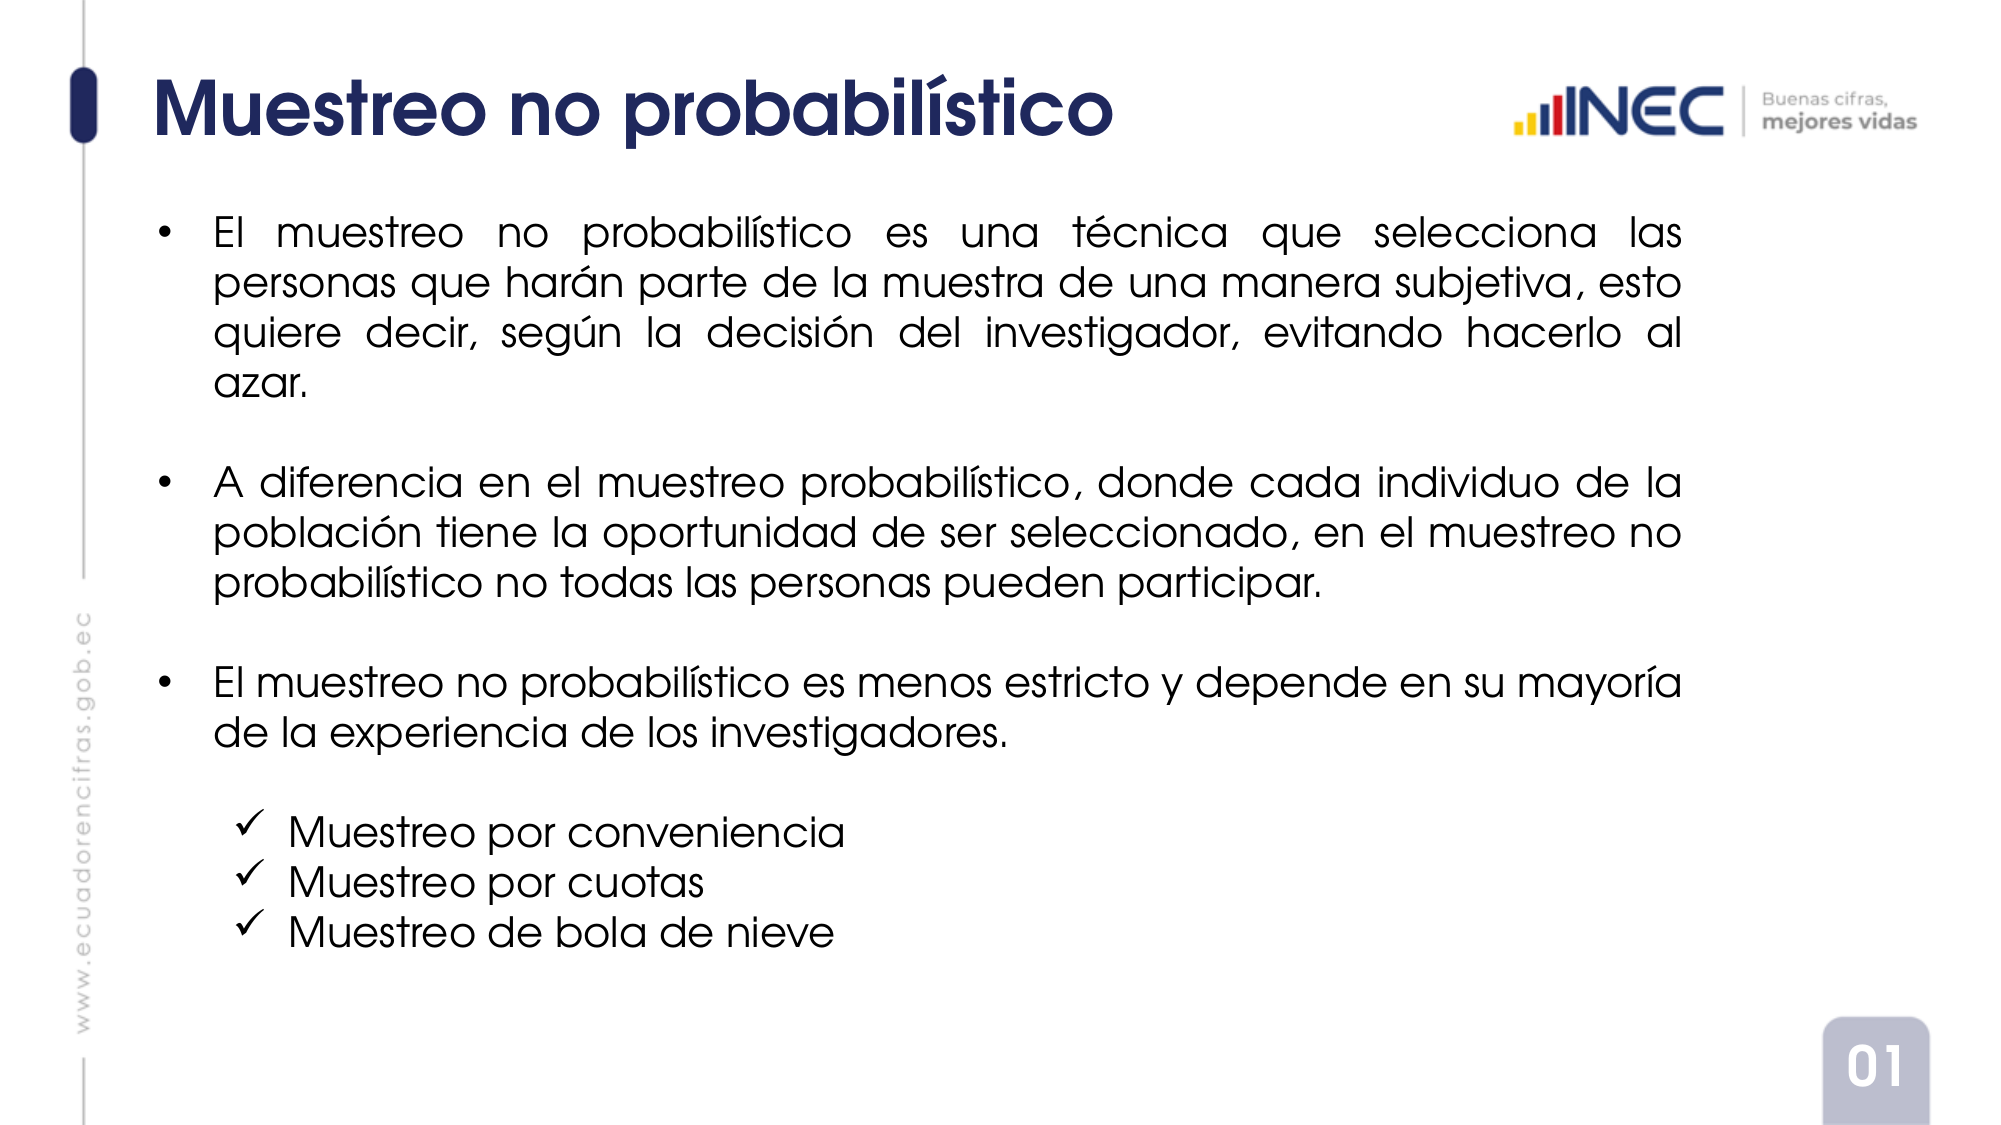

# Muestreo no probabilístico
El muestreo no probabilístico es una técnica que selecciona las personas que harán parte de la muestra de una manera subjetiva, esto quiere decir, según la decisión del investigador, evitando hacerlo al azar.

A diferencia en el muestreo probabilístico, donde cada individuo de la población tiene la oportunidad de ser seleccionado, en el muestreo no probabilístico no todas las personas pueden participar.

El muestreo no probabilístico es menos estricto y depende en su mayoría de la experiencia de los investigadores.

Muestreo por conveniencia
Muestreo por cuotas
Muestreo de bola de nieve

01